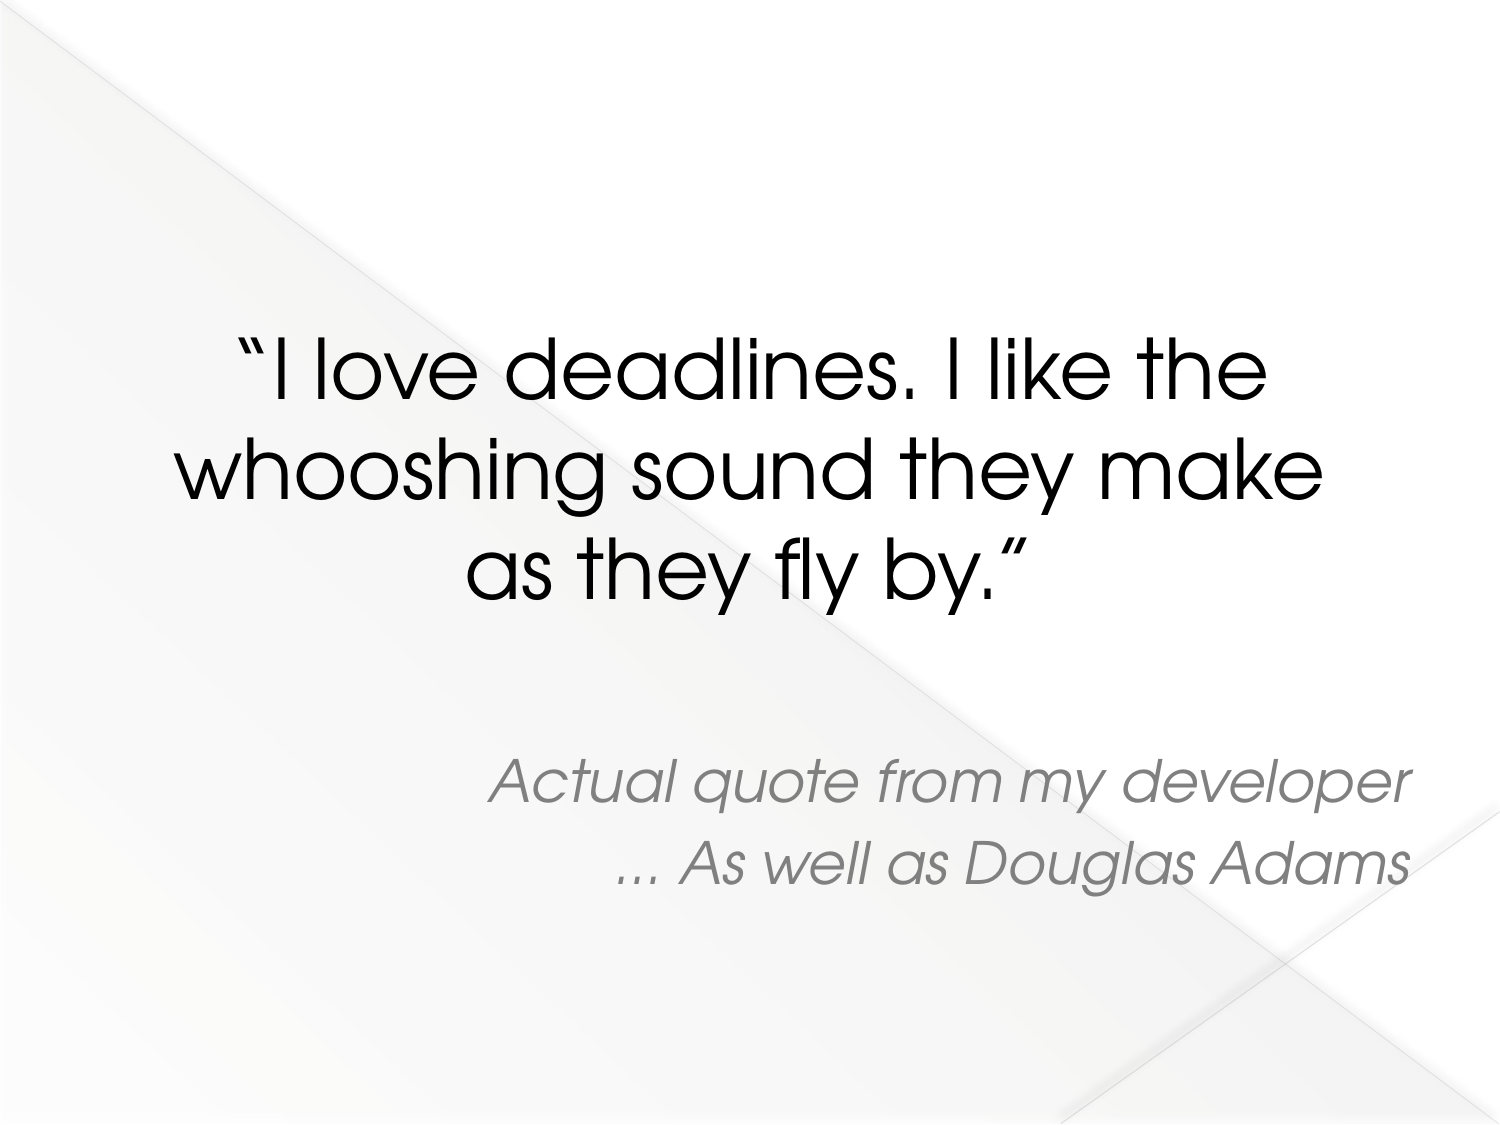

“I love deadlines. I like the whooshing sound they make
as they fly by.”

Actual quote from my developer
... As well as Douglas Adams